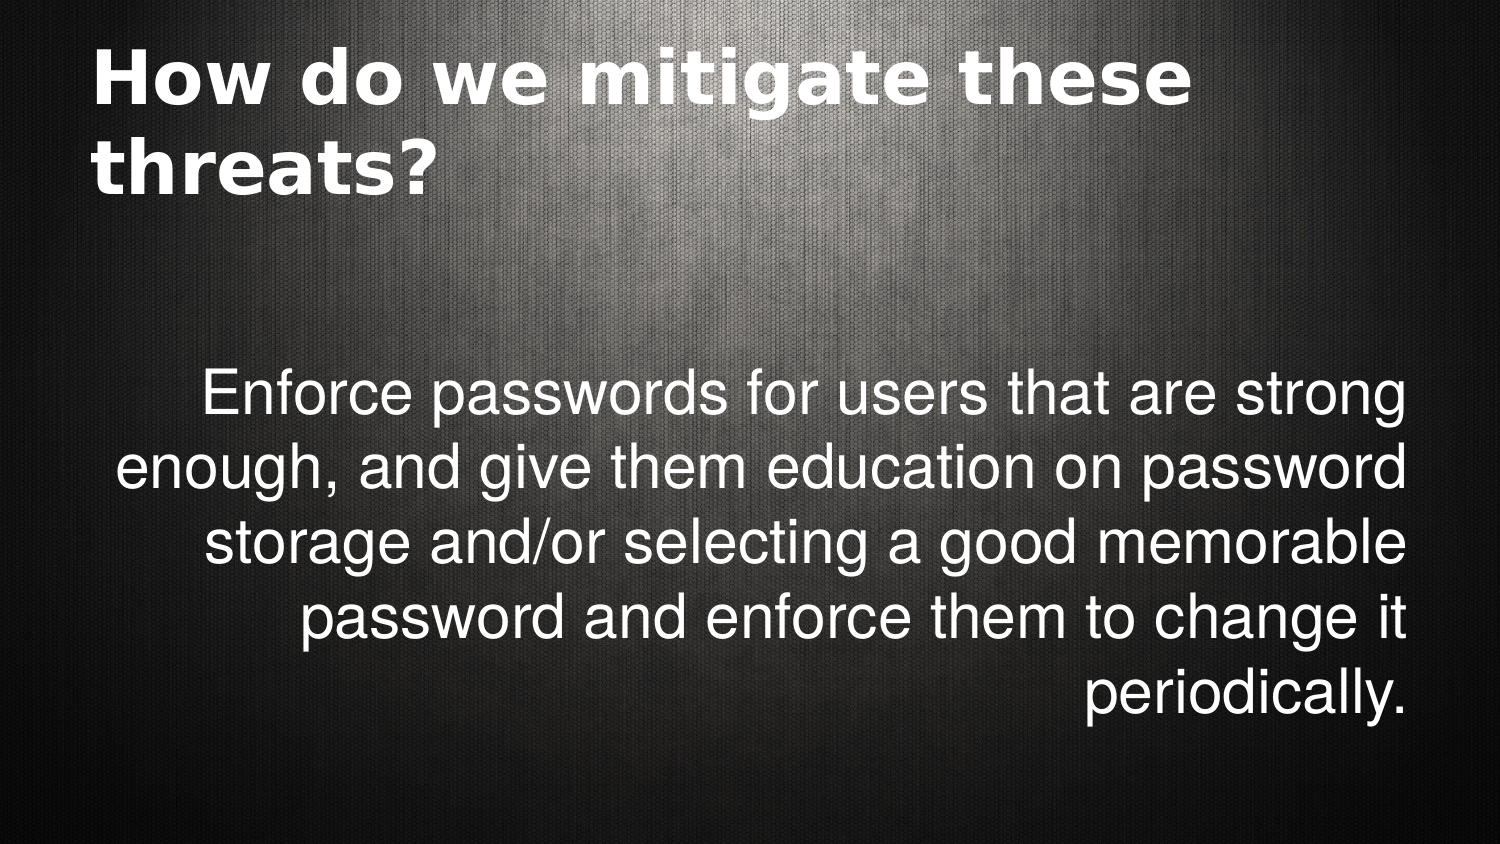

# How do we mitigate these threats?
Enforce passwords for users that are strong enough, and give them education on password storage and/or selecting a good memorable password and enforce them to change it periodically.